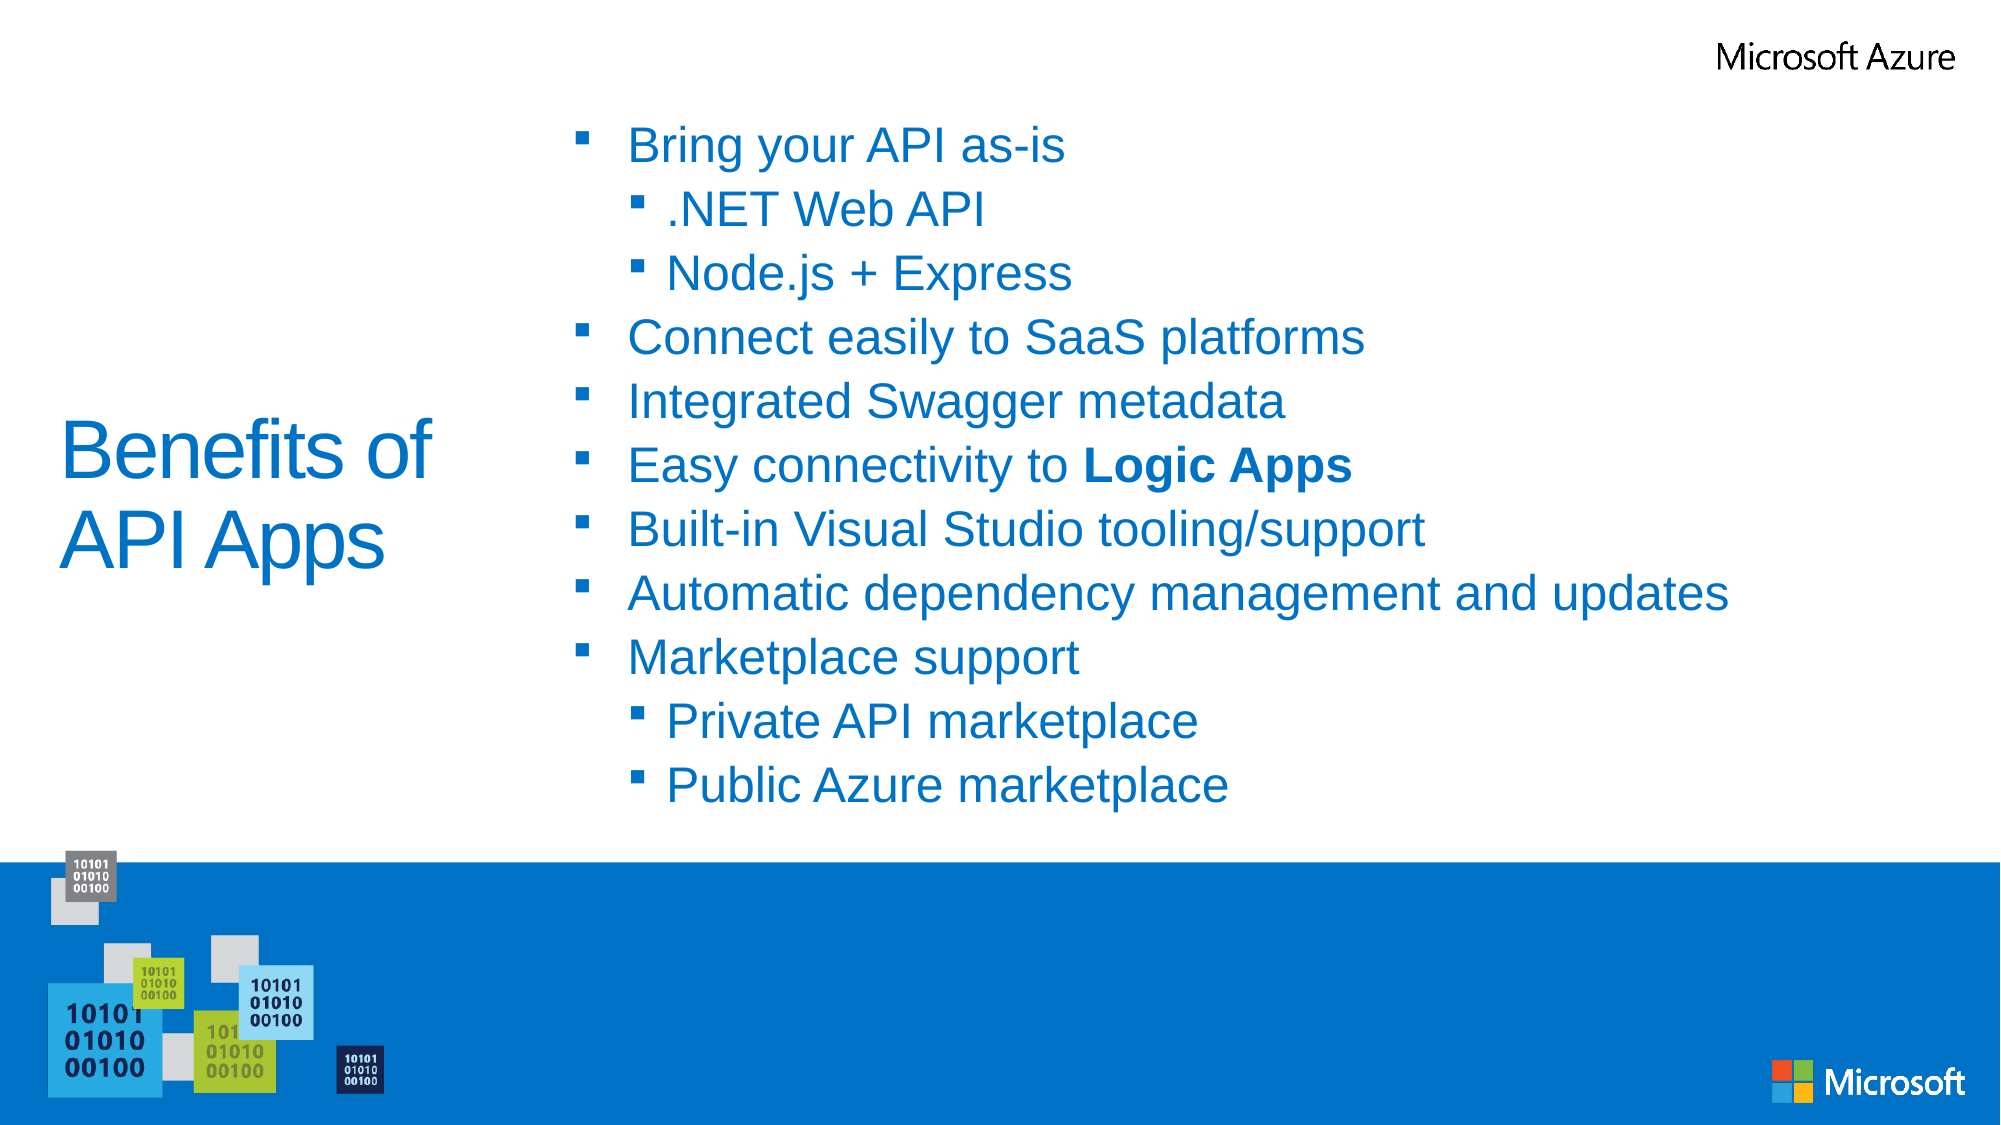

Bring your API as-is
.NET Web API
Node.js + Express
Connect easily to SaaS platforms
Integrated Swagger metadata
Easy connectivity to Logic Apps
Built-in Visual Studio tooling/support
Automatic dependency management and updates
Marketplace support
Private API marketplace
Public Azure marketplace
# Benefits of API Apps